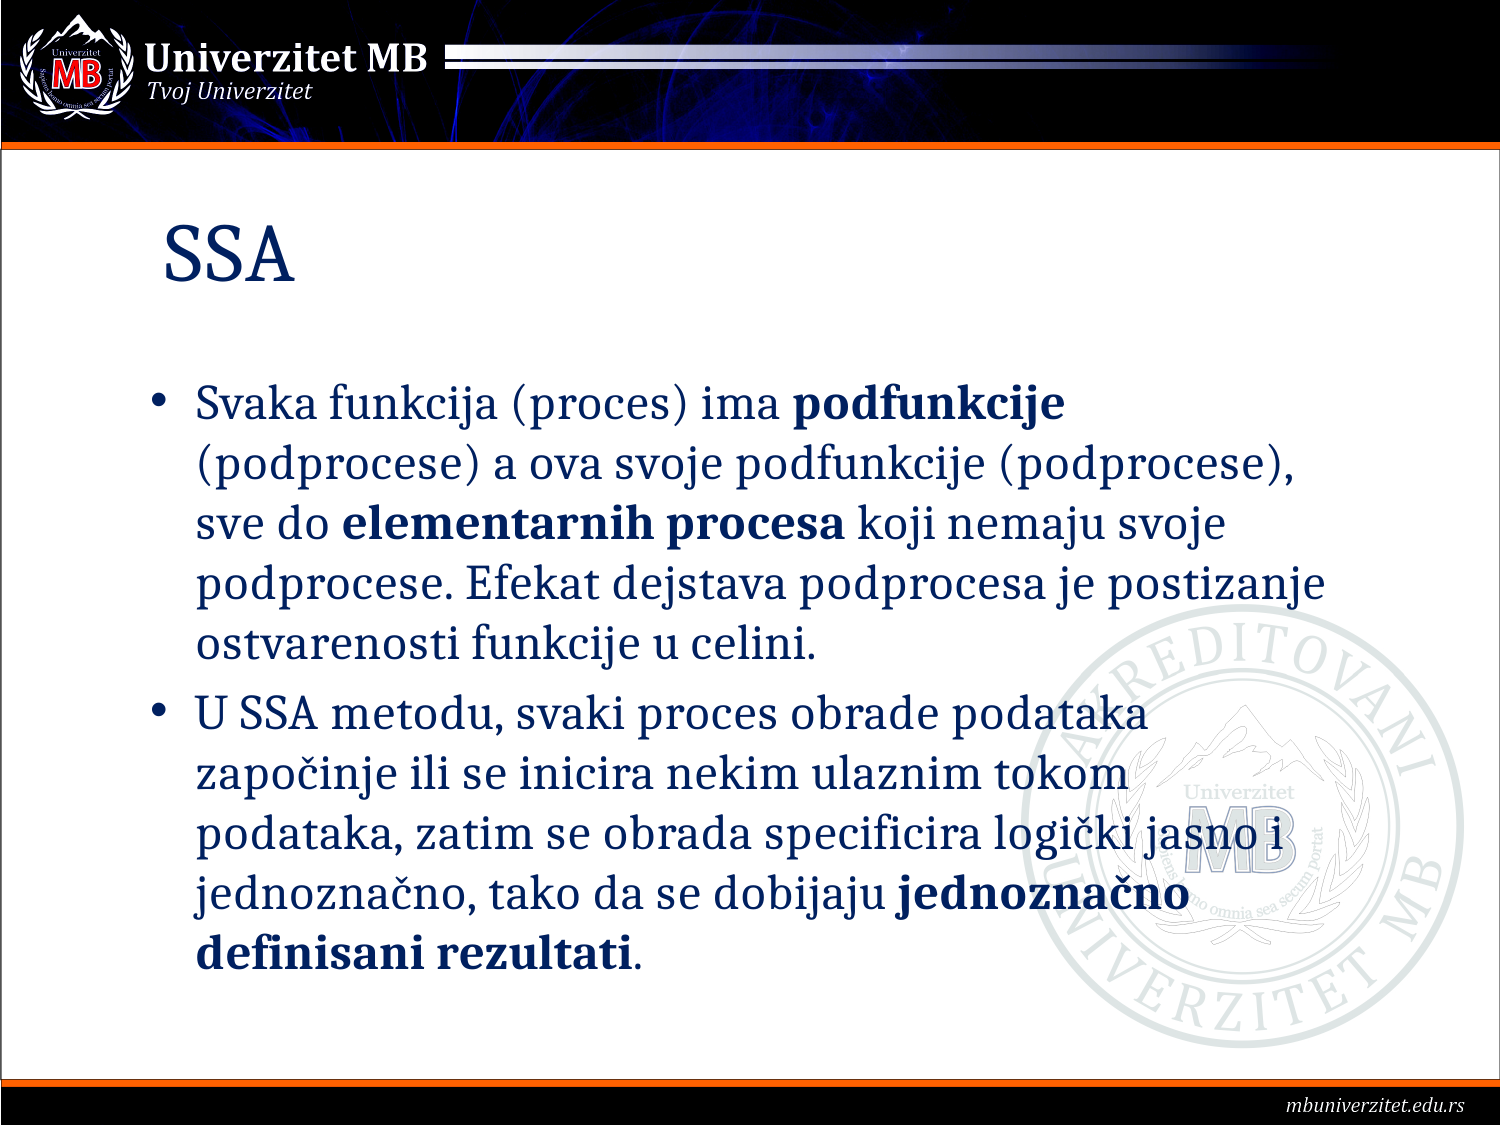

# SSA
Svaka funkcija (proces) ima podfunkcije (podprocese) a ova svoje podfunkcije (podprocese), sve do elementarnih procesa koji nemaju svoje podprocese. Efekat dejstava podprocesa je postizanje ostvarenosti funkcije u celini.
U SSA metodu, svaki proces obrade podataka započinje ili se inicira nekim ulaznim tokom podataka, zatim se obrada specificira logički jasno i jednoznačno, tako da se dobijaju jednoznačno definisani rezultati.